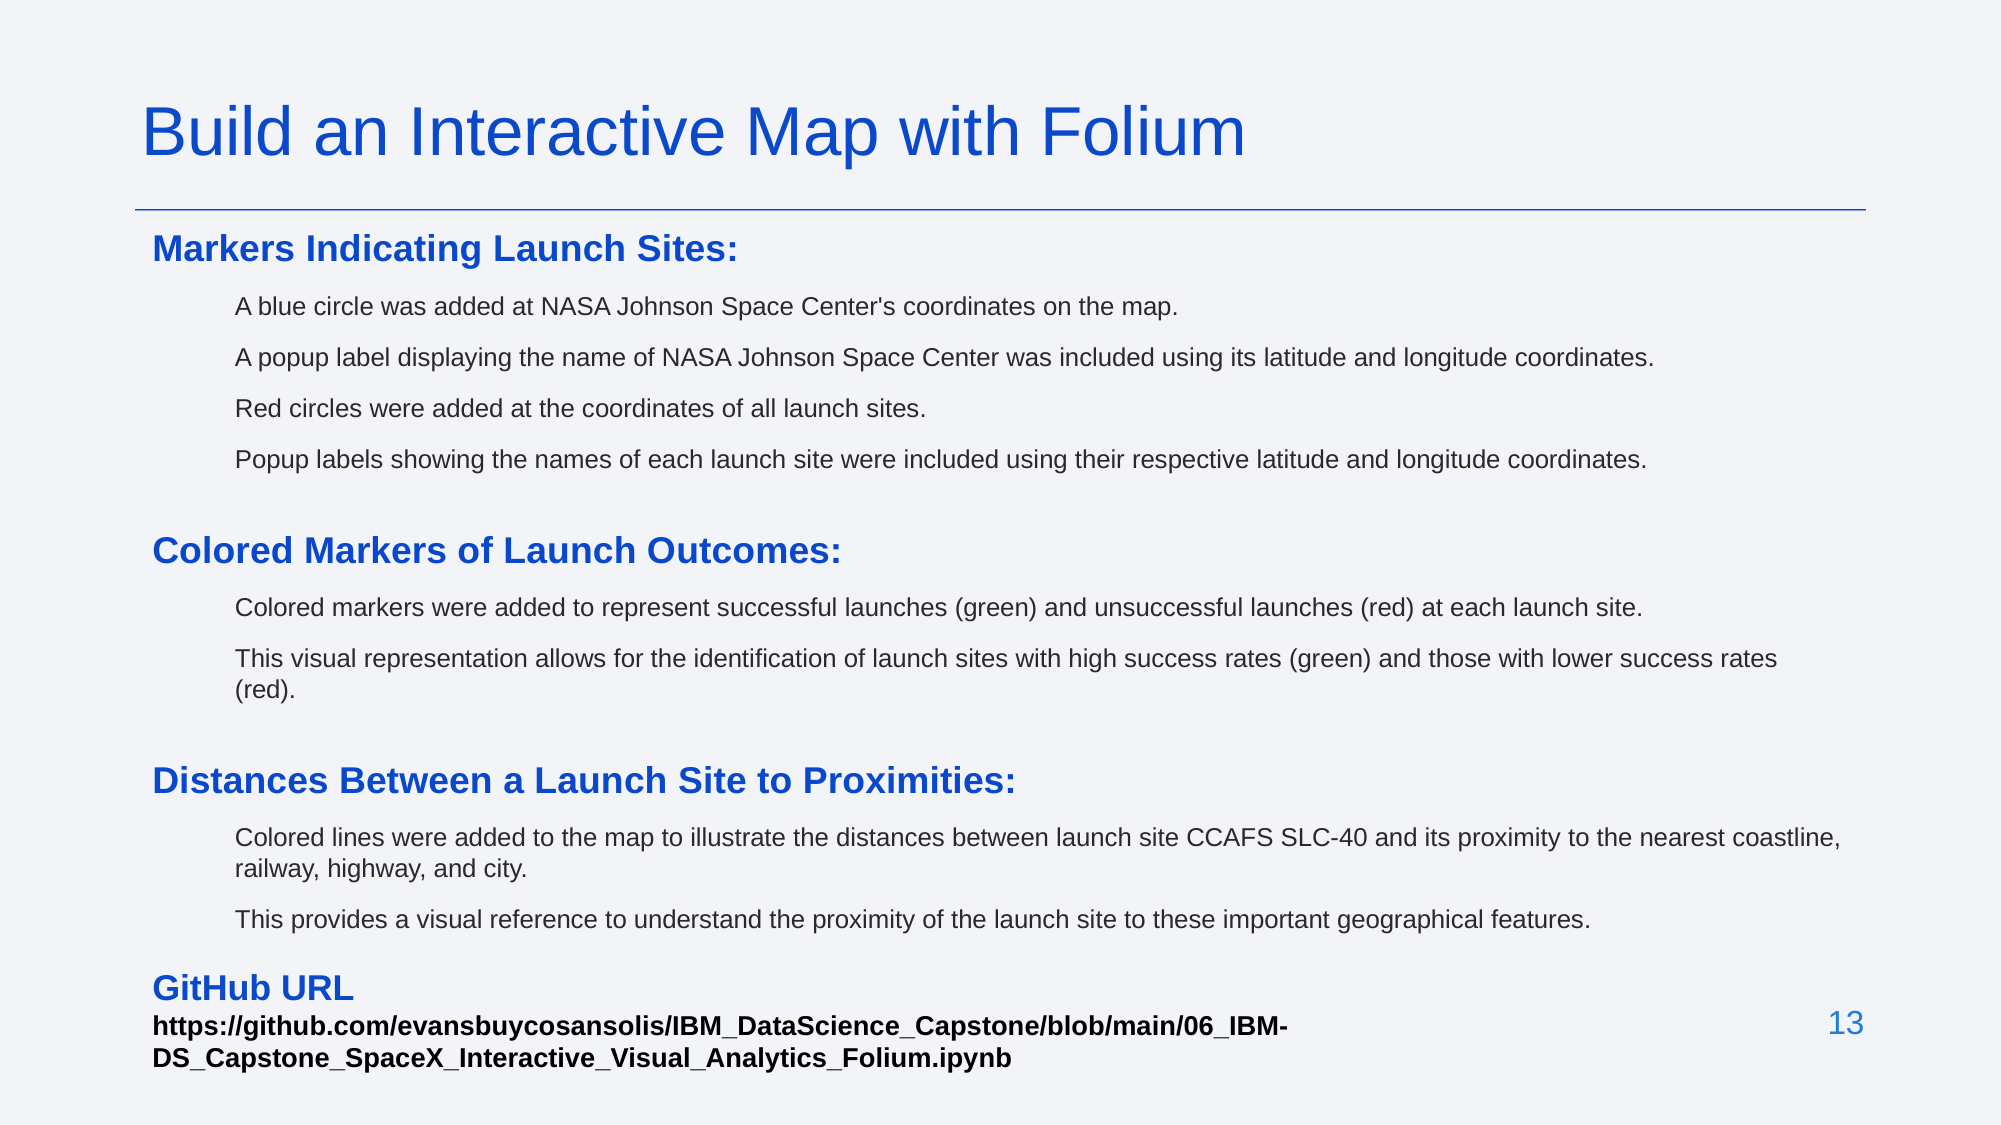

Build an Interactive Map with Folium
Markers Indicating Launch Sites:
A blue circle was added at NASA Johnson Space Center's coordinates on the map.
A popup label displaying the name of NASA Johnson Space Center was included using its latitude and longitude coordinates.
Red circles were added at the coordinates of all launch sites.
Popup labels showing the names of each launch site were included using their respective latitude and longitude coordinates.

Colored Markers of Launch Outcomes:
Colored markers were added to represent successful launches (green) and unsuccessful launches (red) at each launch site.
This visual representation allows for the identification of launch sites with high success rates (green) and those with lower success rates (red).

Distances Between a Launch Site to Proximities:
Colored lines were added to the map to illustrate the distances between launch site CCAFS SLC-40 and its proximity to the nearest coastline, railway, highway, and city.
This provides a visual reference to understand the proximity of the launch site to these important geographical features.

GitHub URL
https://github.com/evansbuycosansolis/IBM_DataScience_Capstone/blob/main/06_IBM-DS_Capstone_SpaceX_Interactive_Visual_Analytics_Folium.ipynb
13